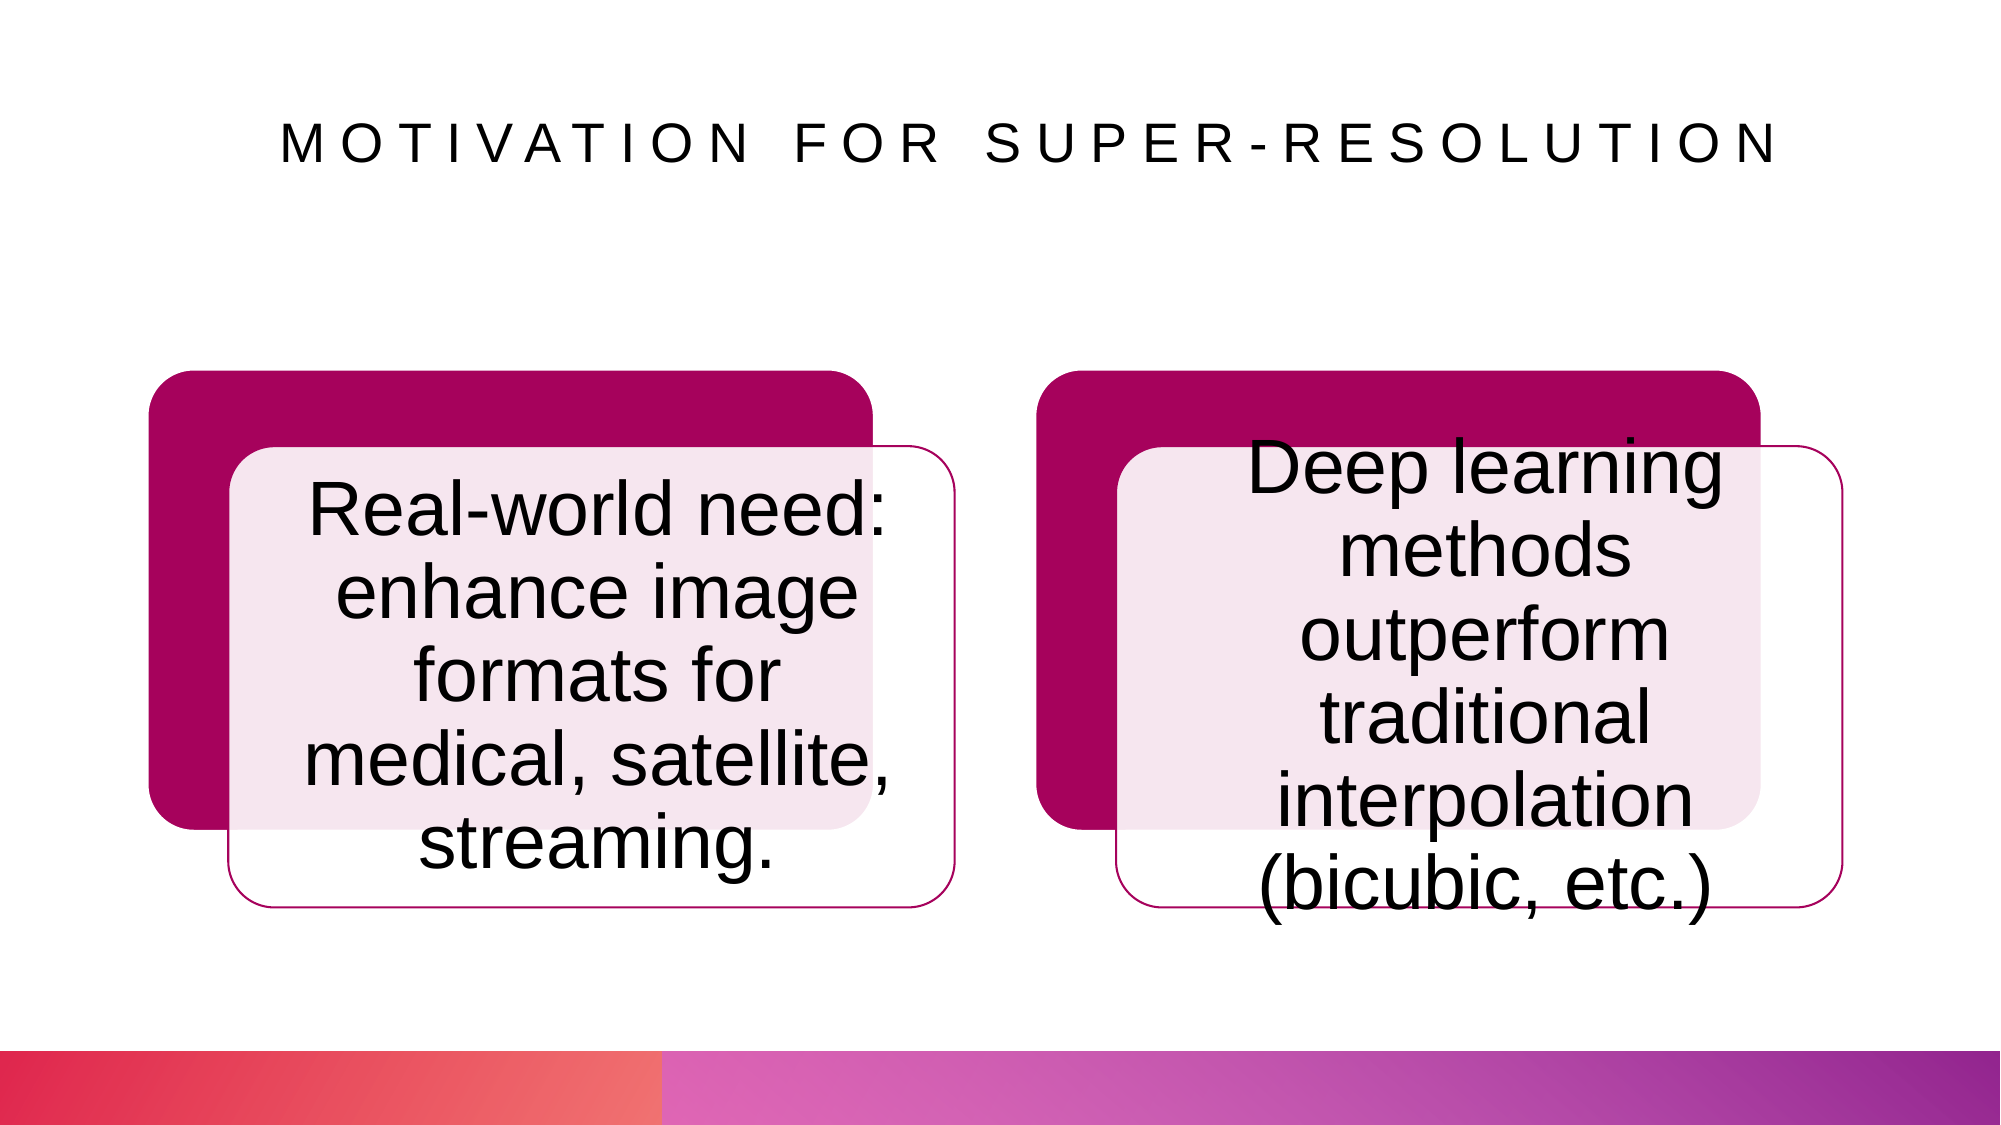

# Motivation for Super-Resolution
Real-world need: enhance image formats for medical, satellite, streaming.
Deep learning methods outperform traditional interpolation (bicubic, etc.)